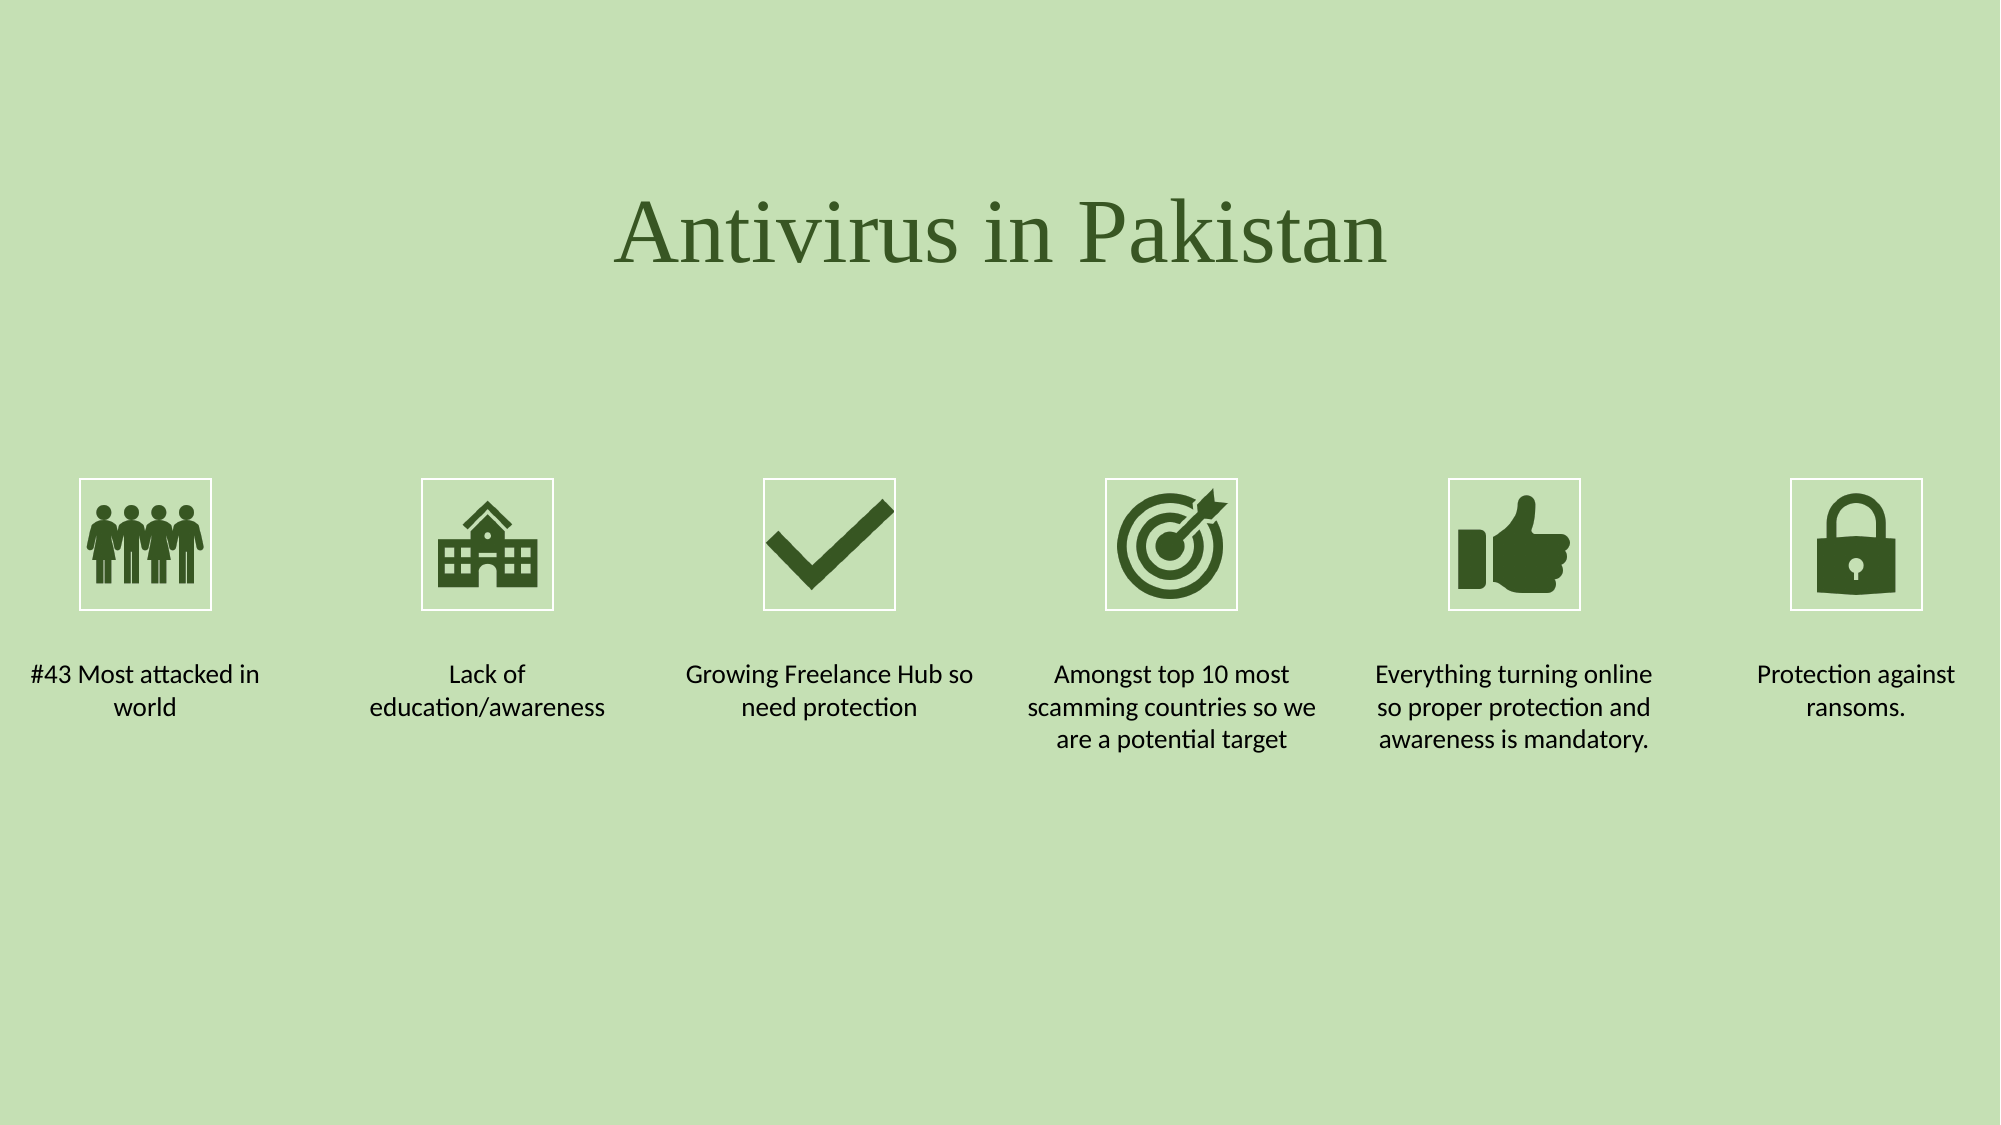

# Antivirus in Pakistan
#43 Most attacked in world
Lack of education/awareness
Growing Freelance Hub so need protection
Amongst top 10 most scamming countries so we are a potential target
Everything turning online so proper protection and awareness is mandatory.
Protection against ransoms.